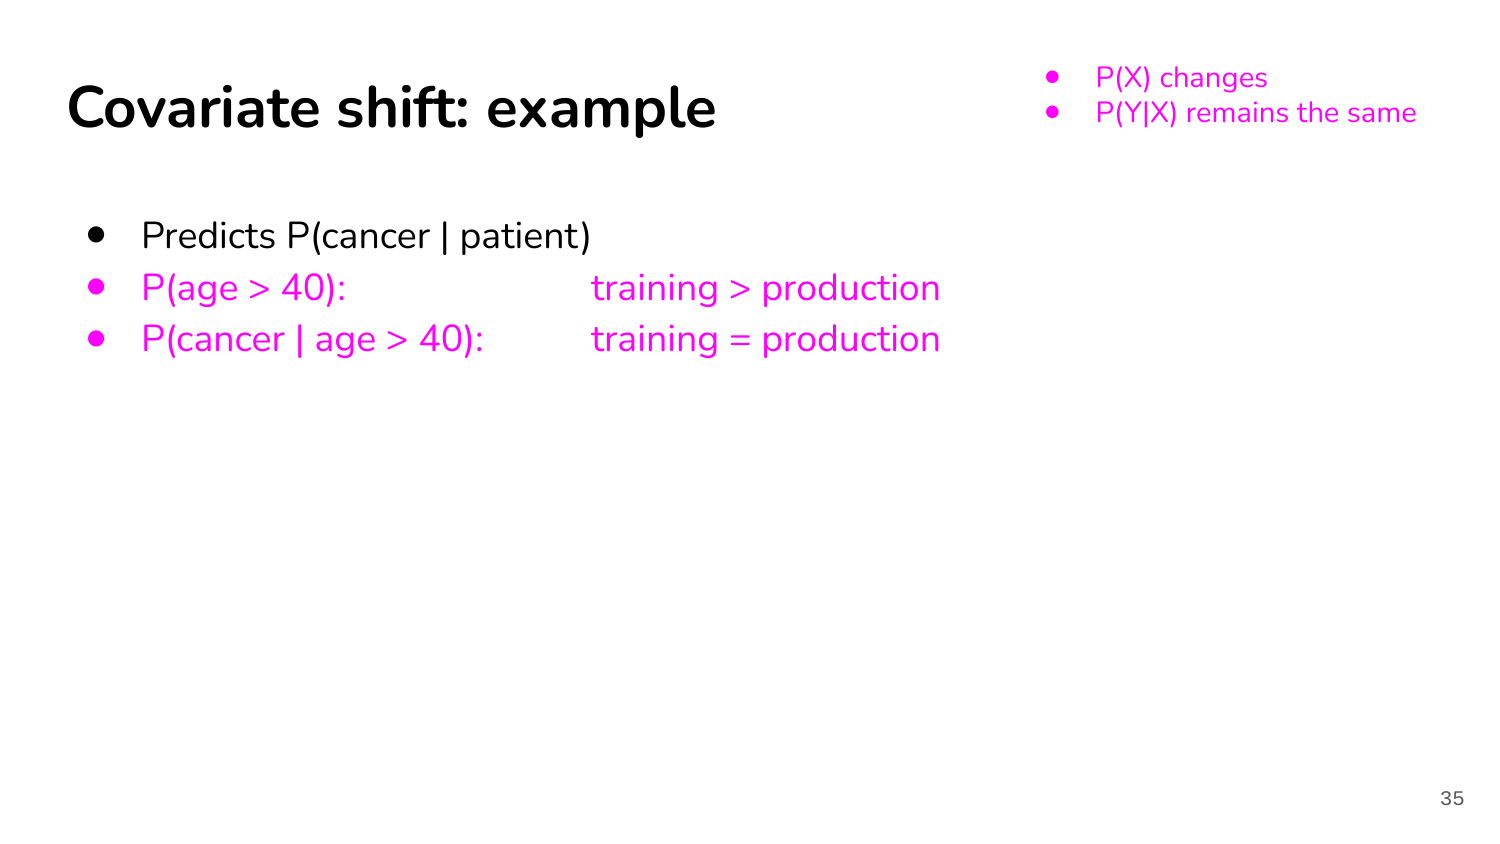

P(X) changes
P(Y|X) remains the same
# Covariate shift: example
Predicts P(cancer | patient)
P(age > 40):		training > production
P(cancer | age > 40):	training = production
35